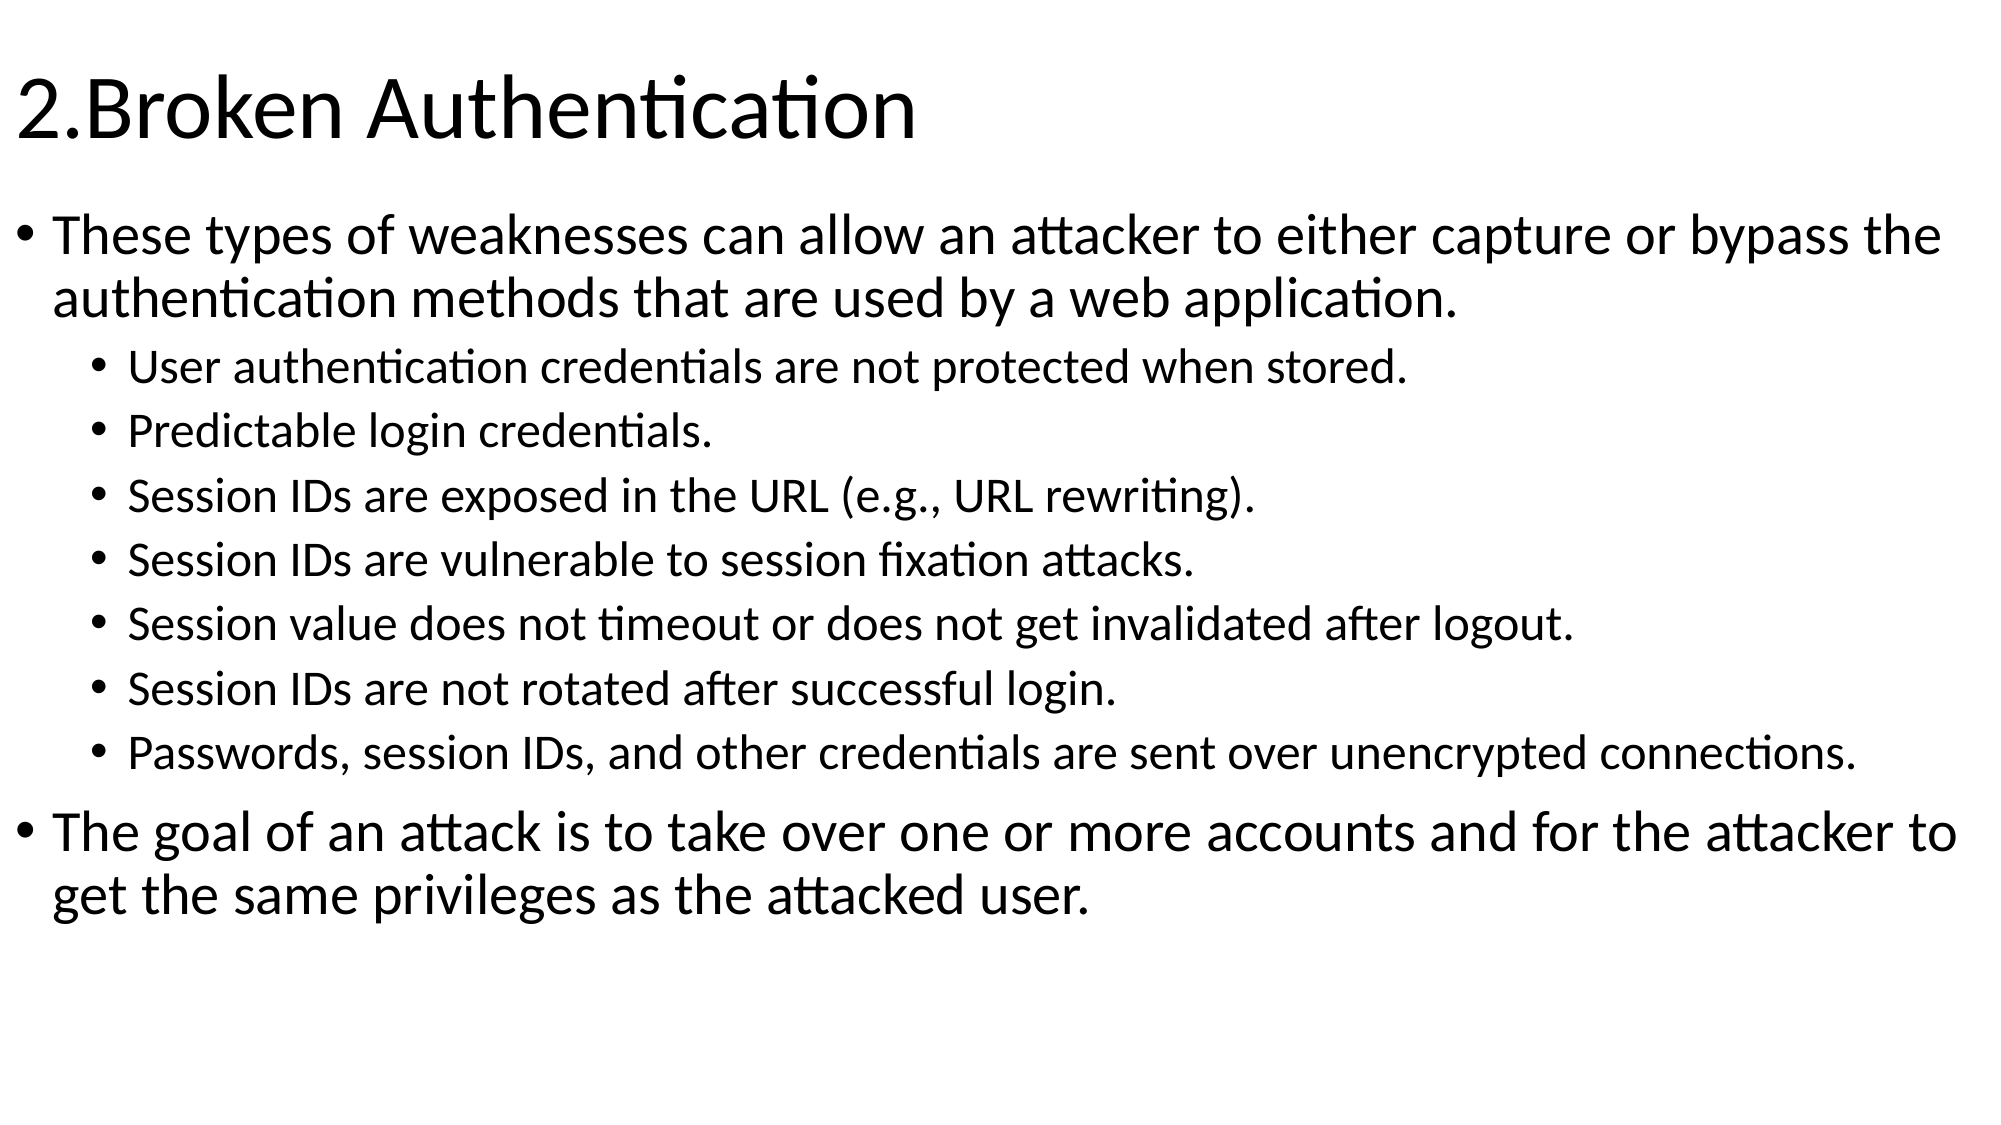

# 2.Broken Authentication
These types of weaknesses can allow an attacker to either capture or bypass the authentication methods that are used by a web application.
User authentication credentials are not protected when stored.
Predictable login credentials.
Session IDs are exposed in the URL (e.g., URL rewriting).
Session IDs are vulnerable to session fixation attacks.
Session value does not timeout or does not get invalidated after logout.
Session IDs are not rotated after successful login.
Passwords, session IDs, and other credentials are sent over unencrypted connections.
The goal of an attack is to take over one or more accounts and for the attacker to get the same privileges as the attacked user.